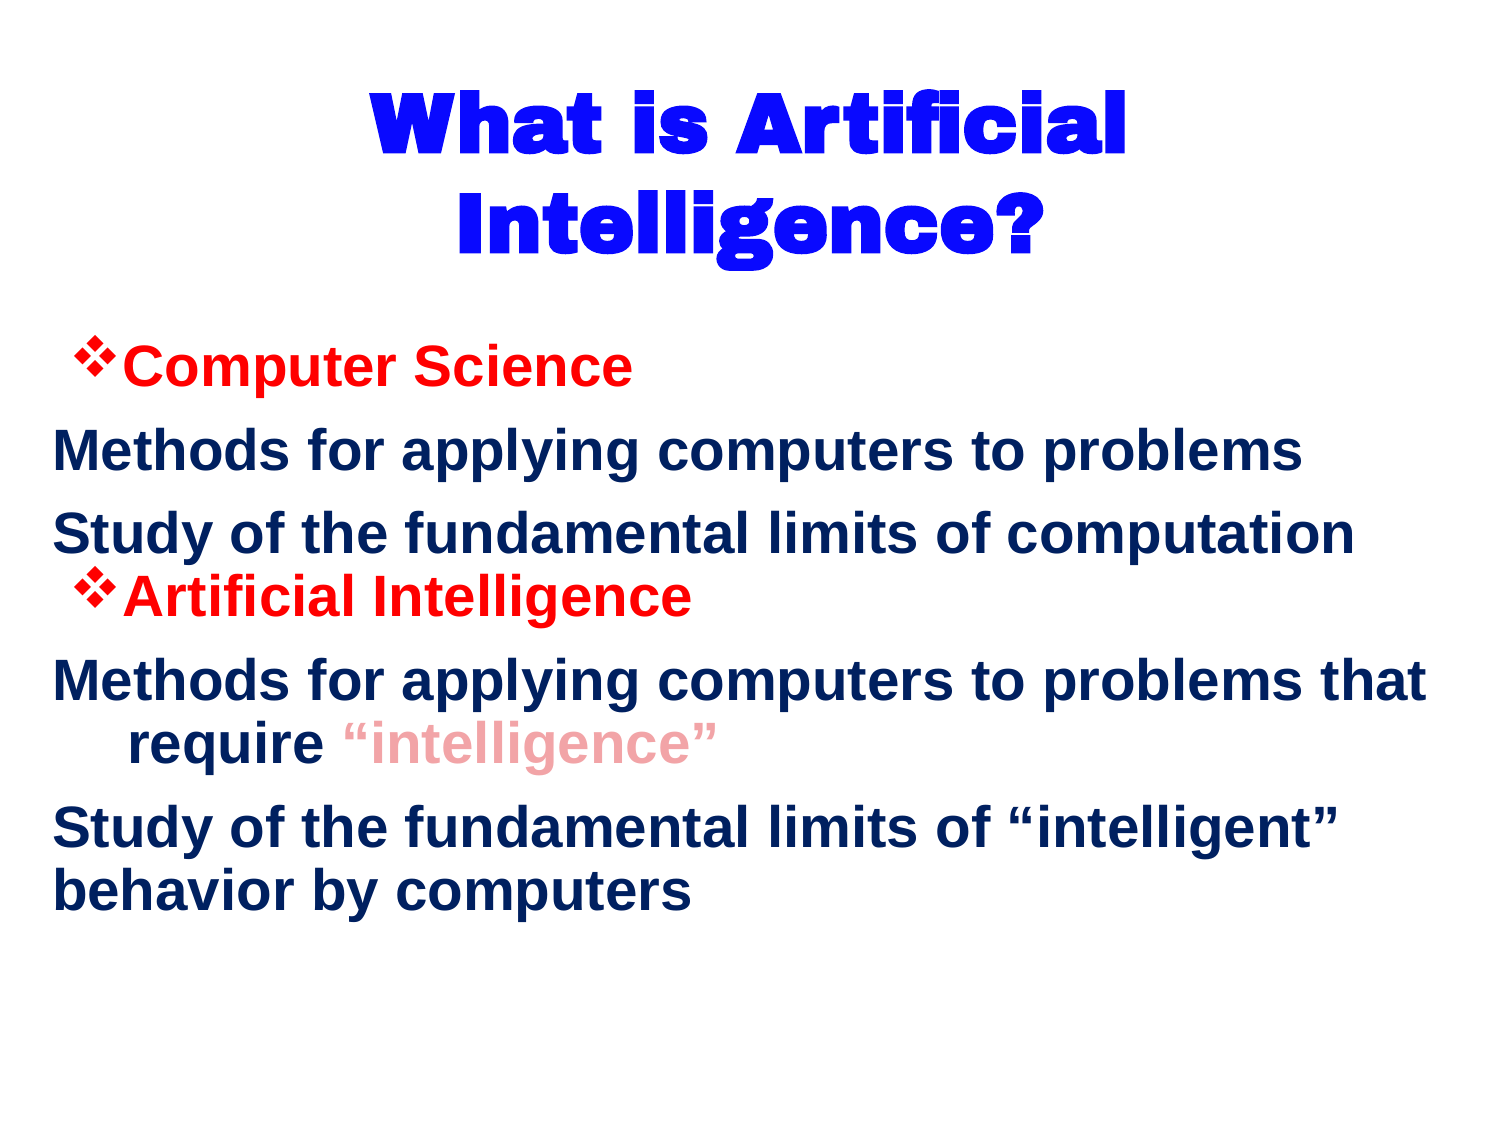

# What is Artificial Intelligence?
Computer Science
Methods for applying computers to problems
Study of the fundamental limits of computation
Artificial Intelligence
Methods for applying computers to problems that require “intelligence”
Study of the fundamental limits of “intelligent” behavior by computers
3